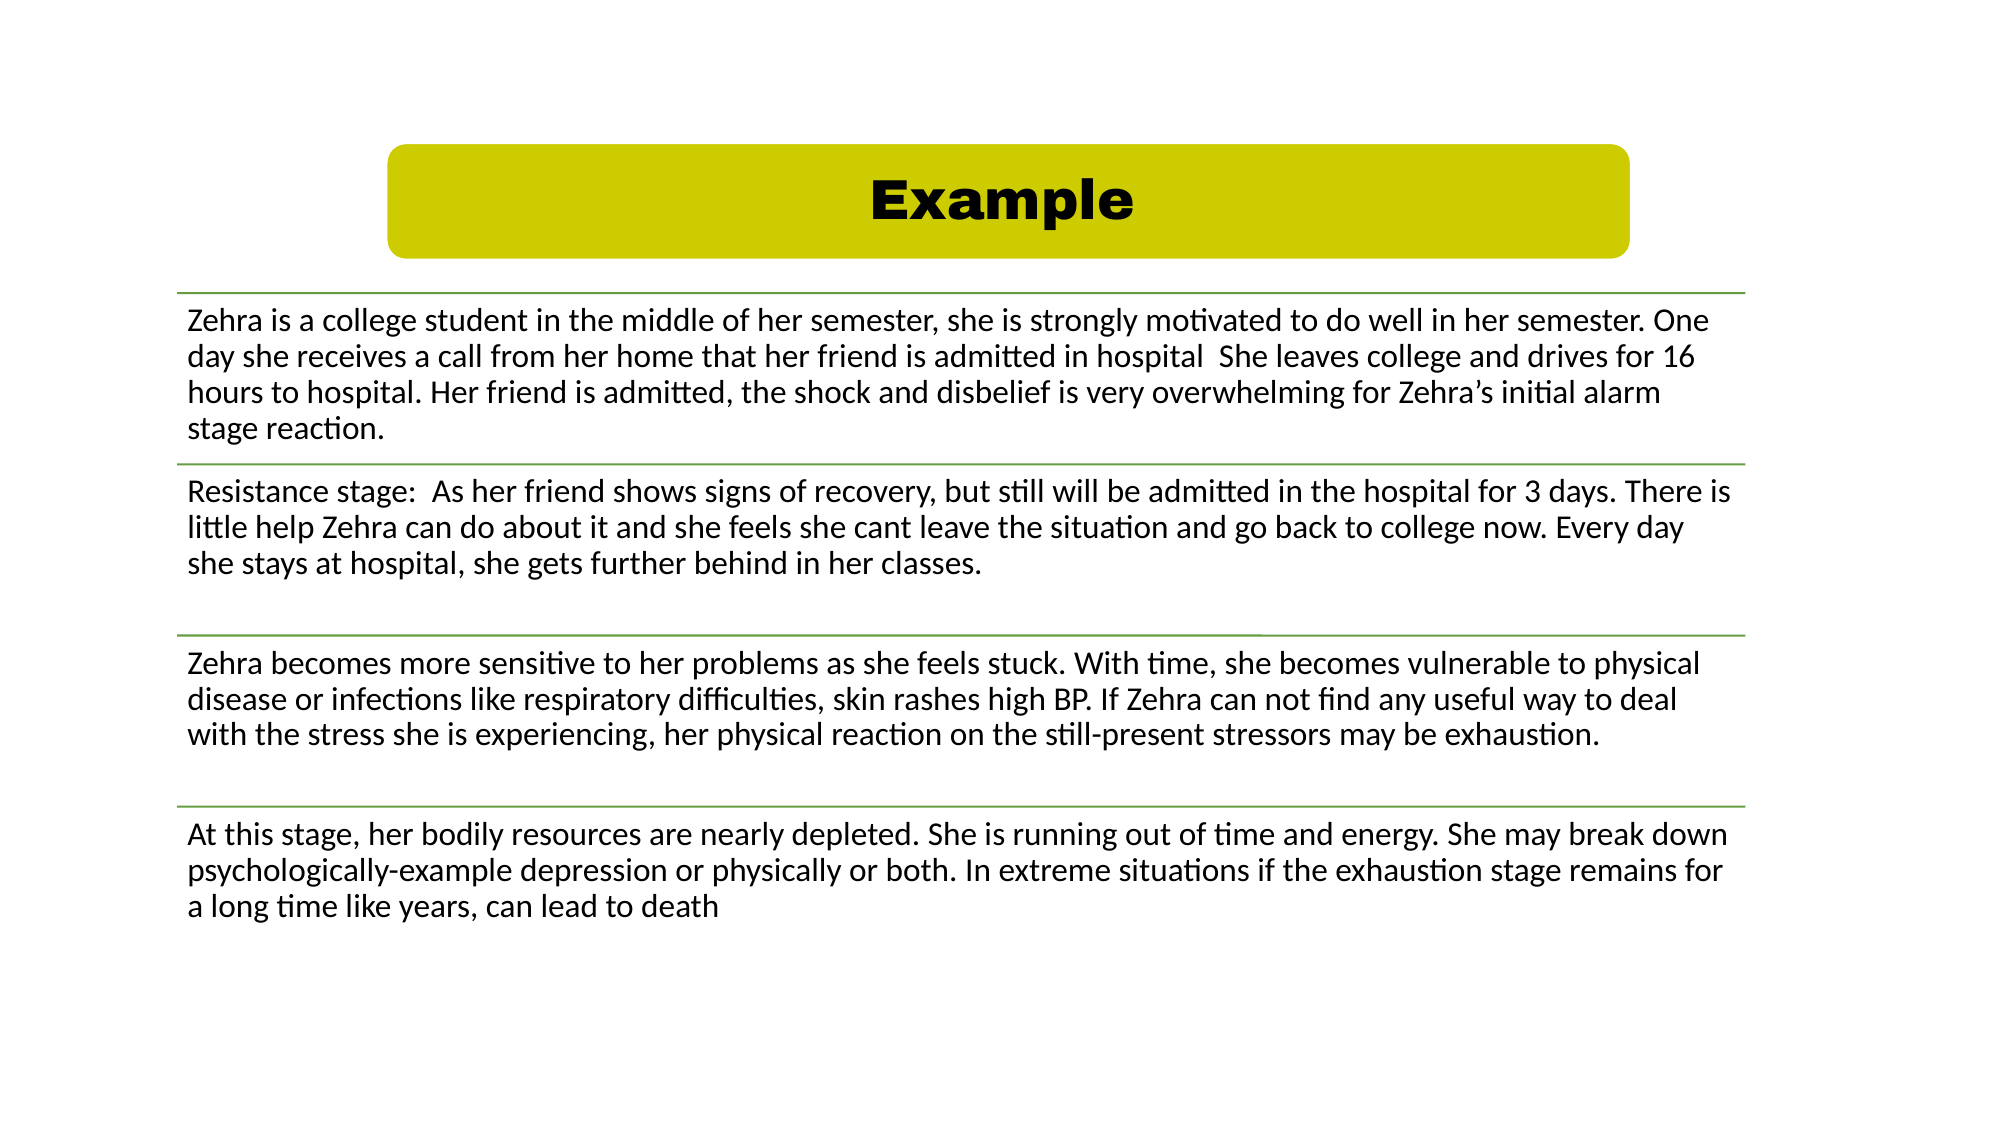

Example
Zehra is a college student in the middle of her semester, she is strongly motivated to do well in her semester. One day she receives a call from her home that her friend is admitted in hospital  She leaves college and drives for 16 hours to hospital. Her friend is admitted, the shock and disbelief is very overwhelming for Zehra’s initial alarm stage reaction.
Resistance stage:  As her friend shows signs of recovery, but still will be admitted in the hospital for 3 days. There is little help Zehra can do about it and she feels she cant leave the situation and go back to college now. Every day she stays at hospital, she gets further behind in her classes.
Zehra becomes more sensitive to her problems as she feels stuck. With time, she becomes vulnerable to physical disease or infections like respiratory difficulties, skin rashes high BP. If Zehra can not find any useful way to deal with the stress she is experiencing, her physical reaction on the still-present stressors may be exhaustion.
At this stage, her bodily resources are nearly depleted. She is running out of time and energy. She may break down psychologically-example depression or physically or both. In extreme situations if the exhaustion stage remains for a long time like years, can lead to death